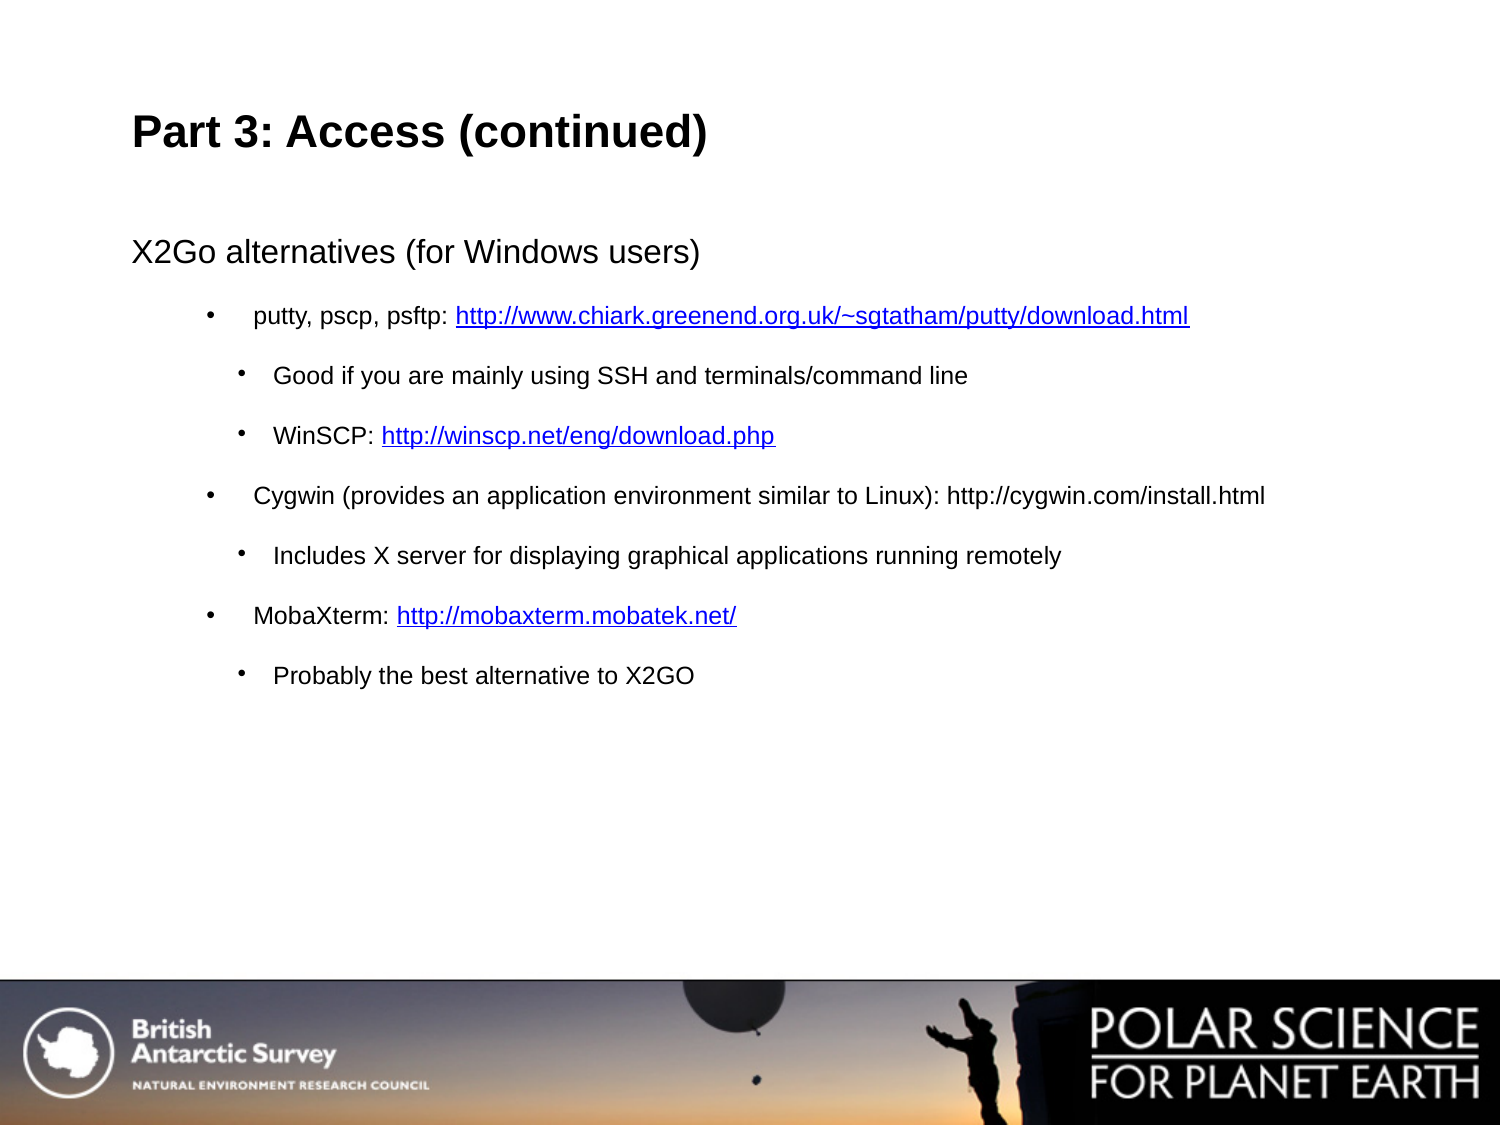

Part 3: Access (continued)
X2Go alternatives (for Windows users)
putty, pscp, psftp: http://www.chiark.greenend.org.uk/~sgtatham/putty/download.html
Good if you are mainly using SSH and terminals/command line
WinSCP: http://winscp.net/eng/download.php
Cygwin (provides an application environment similar to Linux): http://cygwin.com/install.html
Includes X server for displaying graphical applications running remotely
MobaXterm: http://mobaxterm.mobatek.net/
Probably the best alternative to X2GO